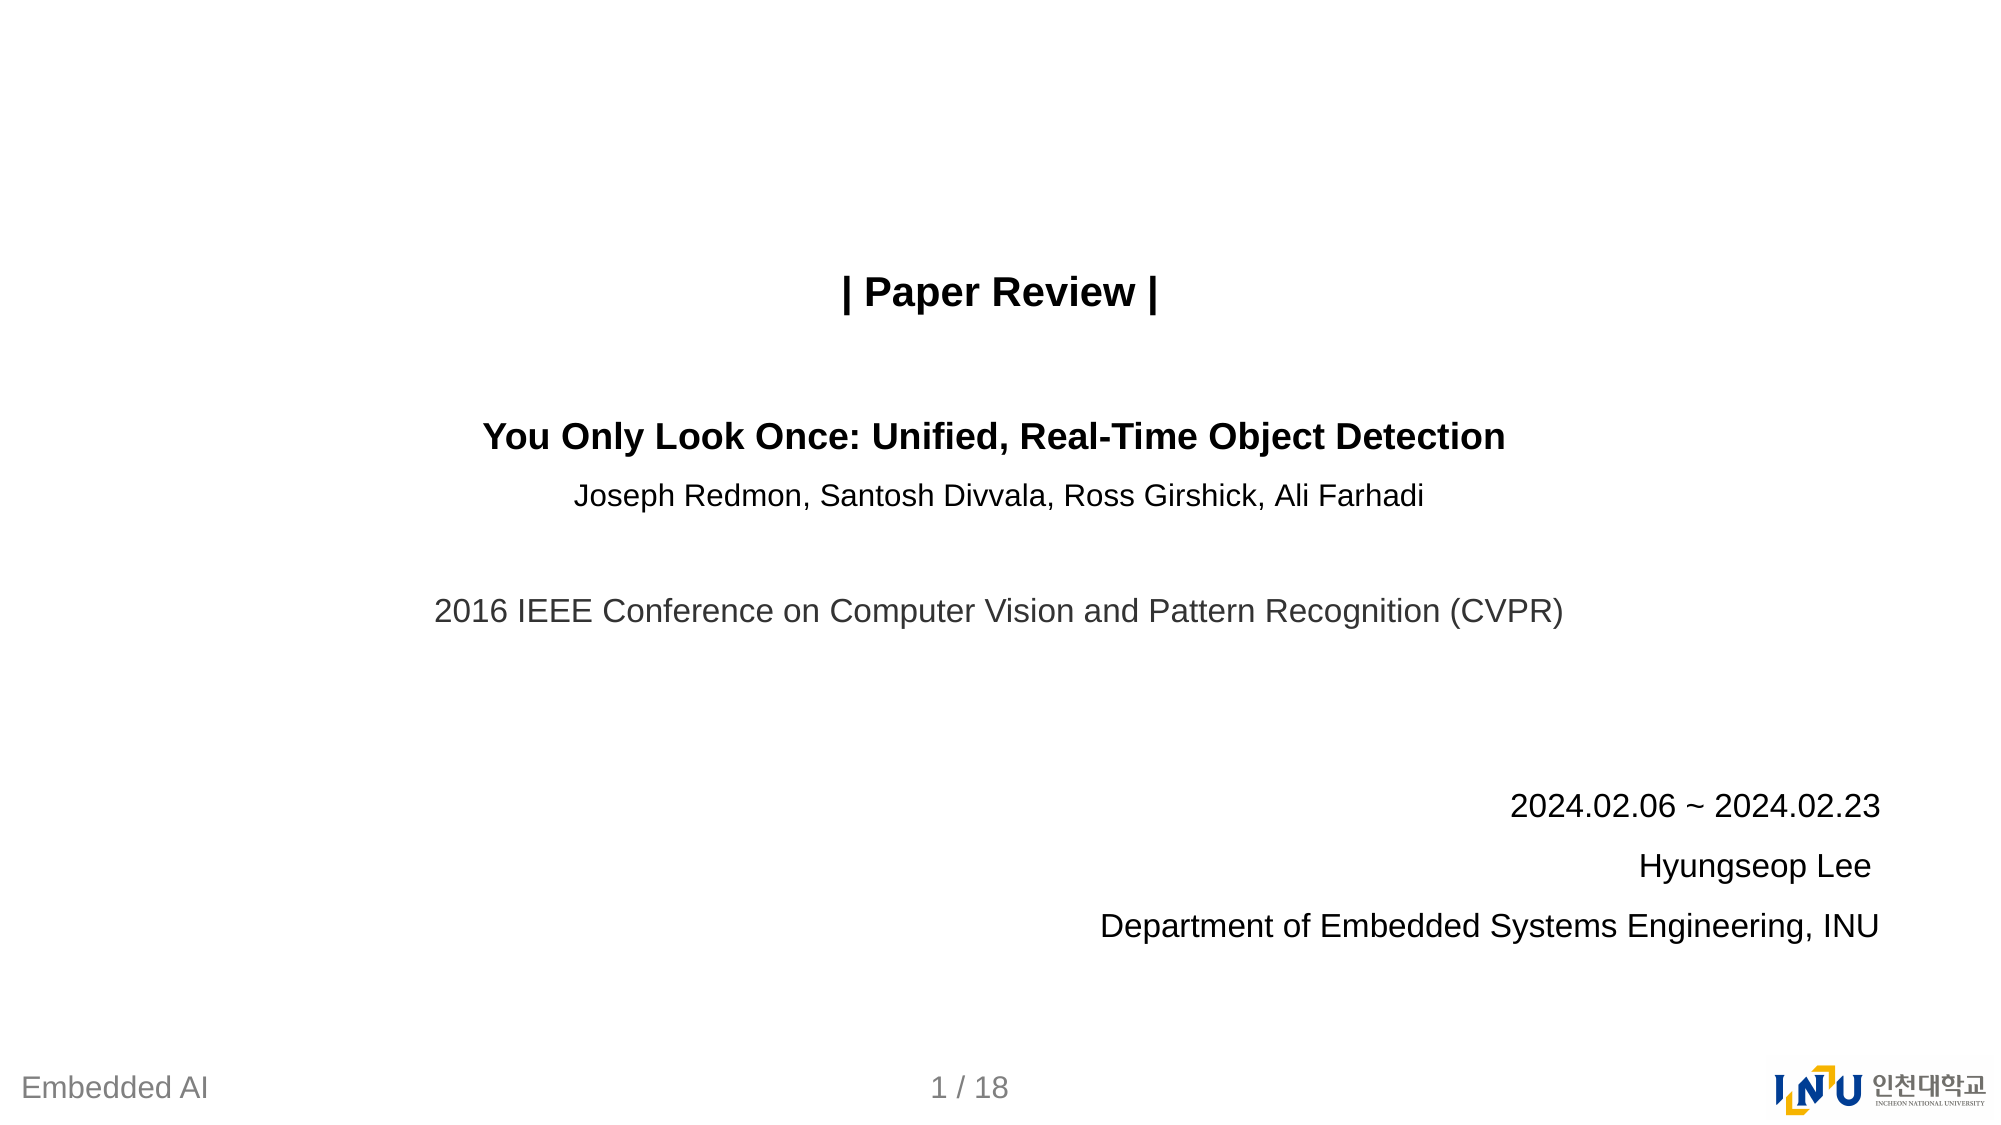

| Paper Review |

You Only Look Once: Unified, Real-Time Object Detection
Joseph Redmon, Santosh Divvala, Ross Girshick, Ali Farhadi
2016 IEEE Conference on Computer Vision and Pattern Recognition (CVPR)

2024.02.06 ~ 2024.02.23
Hyungseop Lee
Department of Embedded Systems Engineering, INU